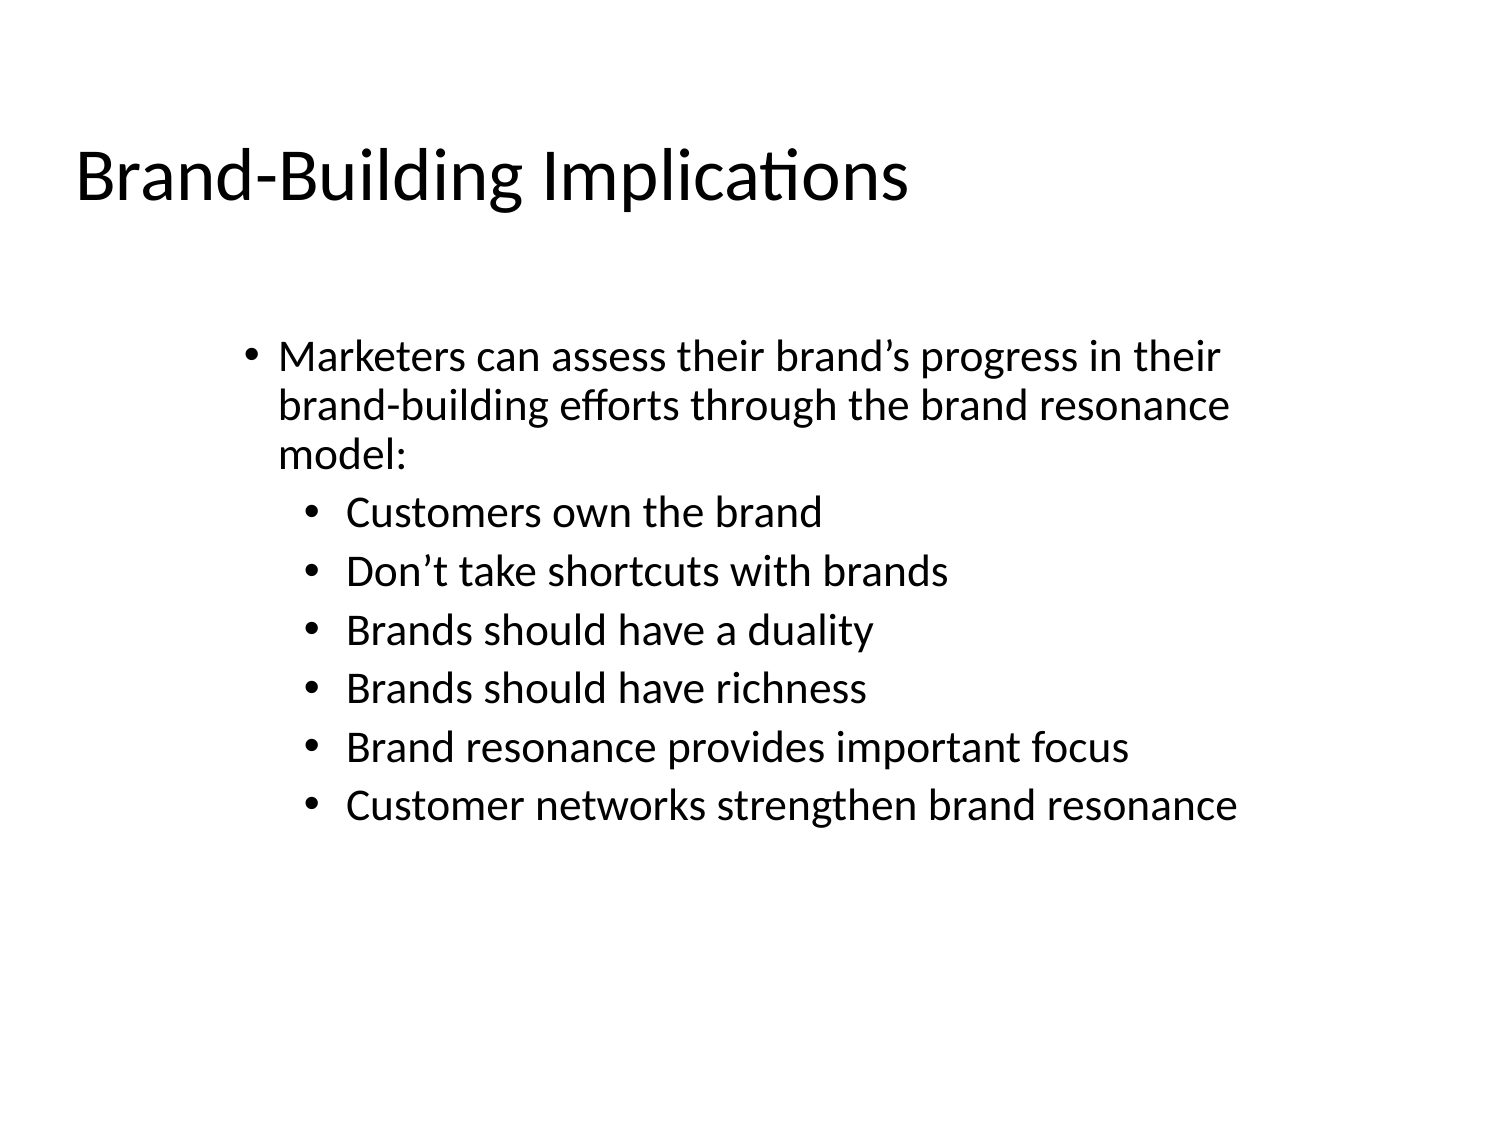

# Brand-Building Implications
Marketers can assess their brand’s progress in their brand-building efforts through the brand resonance model:
Customers own the brand
Don’t take shortcuts with brands
Brands should have a duality
Brands should have richness
Brand resonance provides important focus
Customer networks strengthen brand resonance